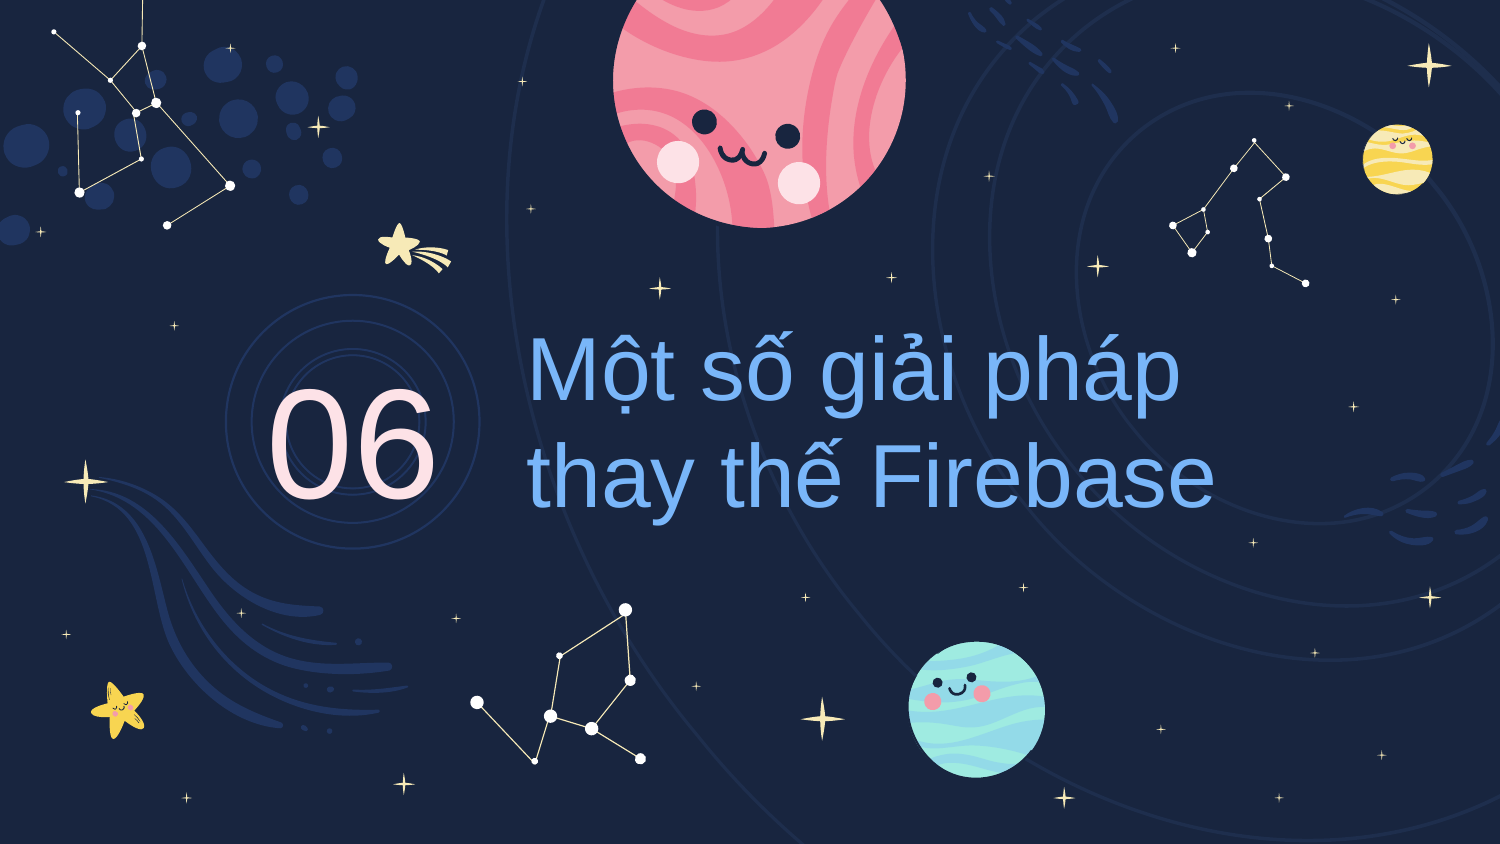

# Một số giải pháp thay thế Firebase
06